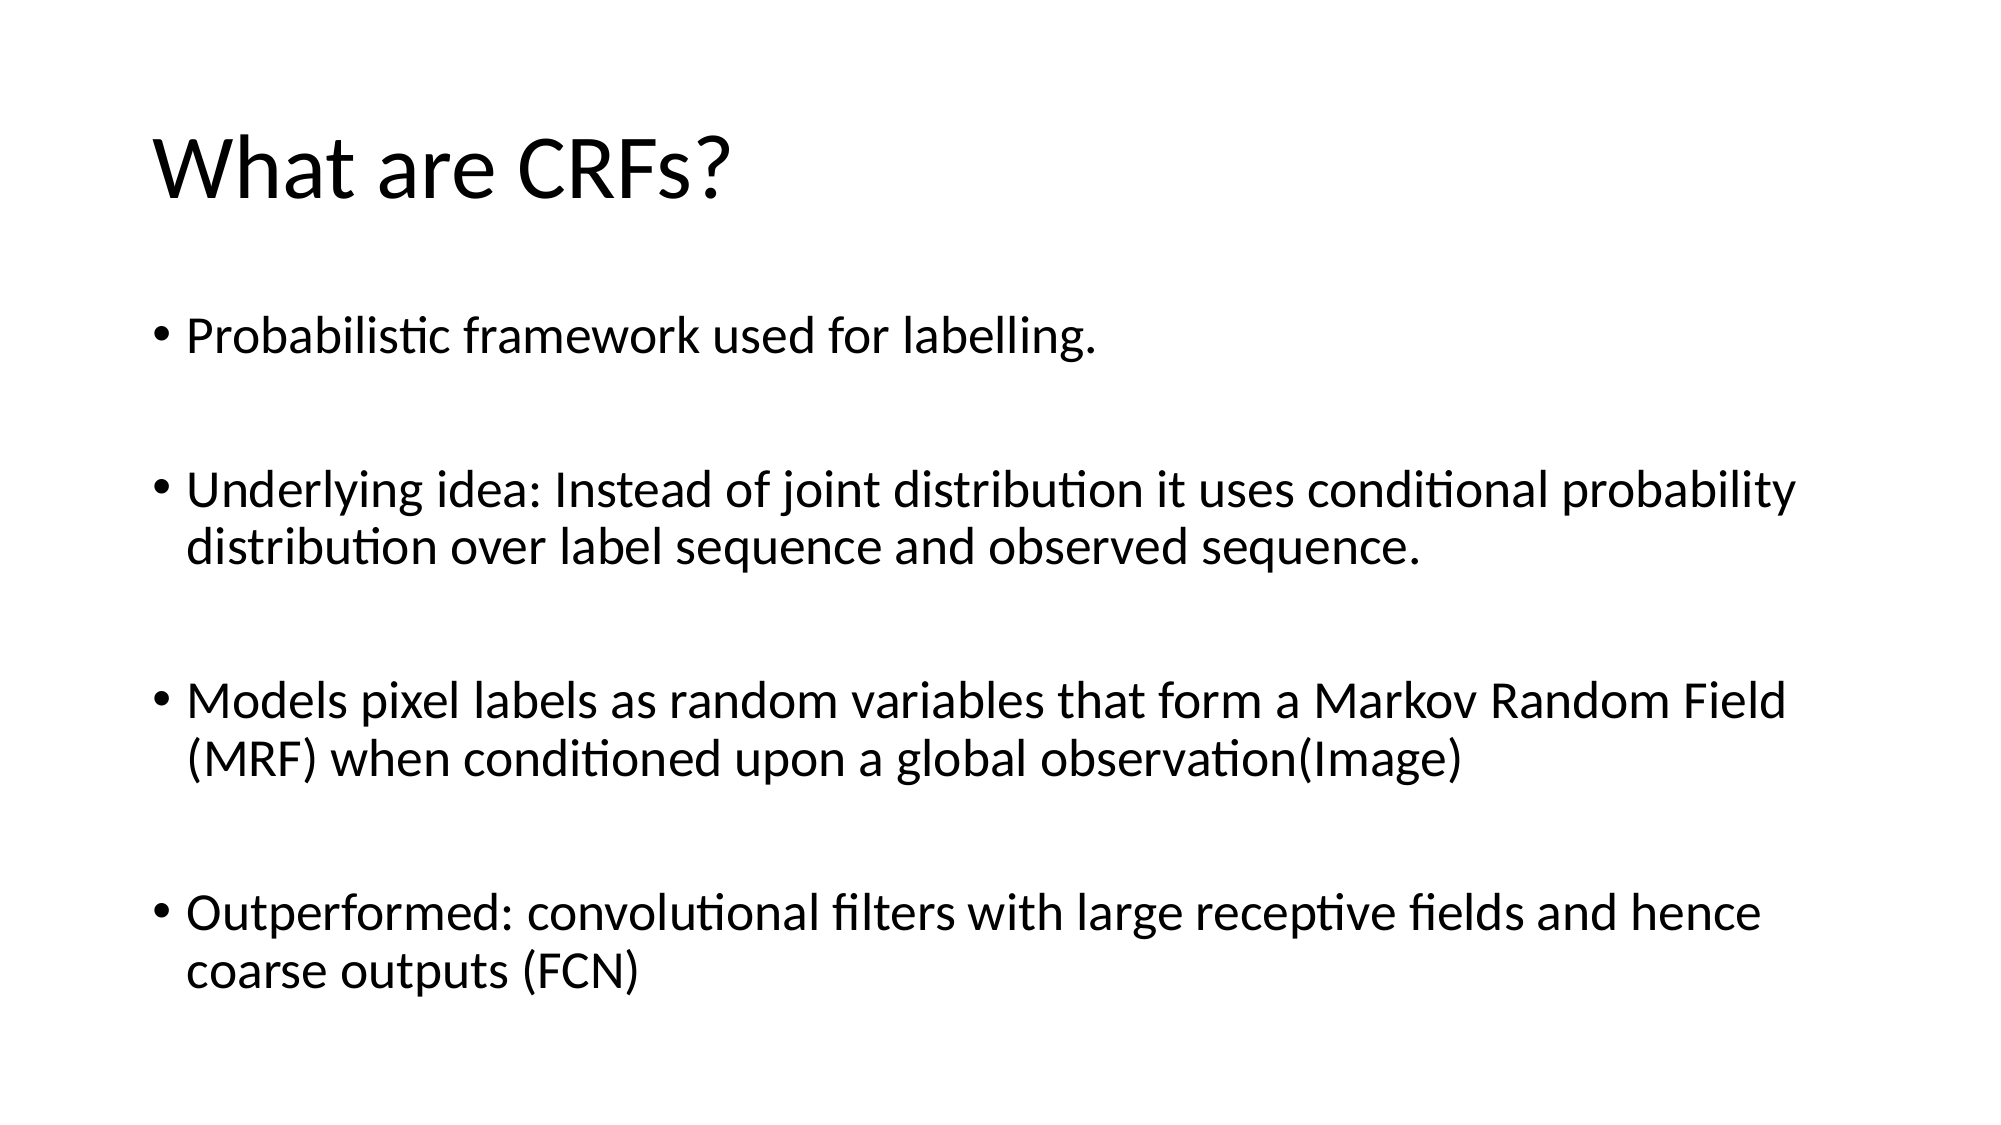

# What are CRFs?
Probabilistic framework used for labelling.

Underlying idea: Instead of joint distribution it uses conditional probability distribution over label sequence and observed sequence.

Models pixel labels as random variables that form a Markov Random Field (MRF) when conditioned upon a global observation(Image)

Outperformed: convolutional filters with large receptive fields and hence coarse outputs (FCN)